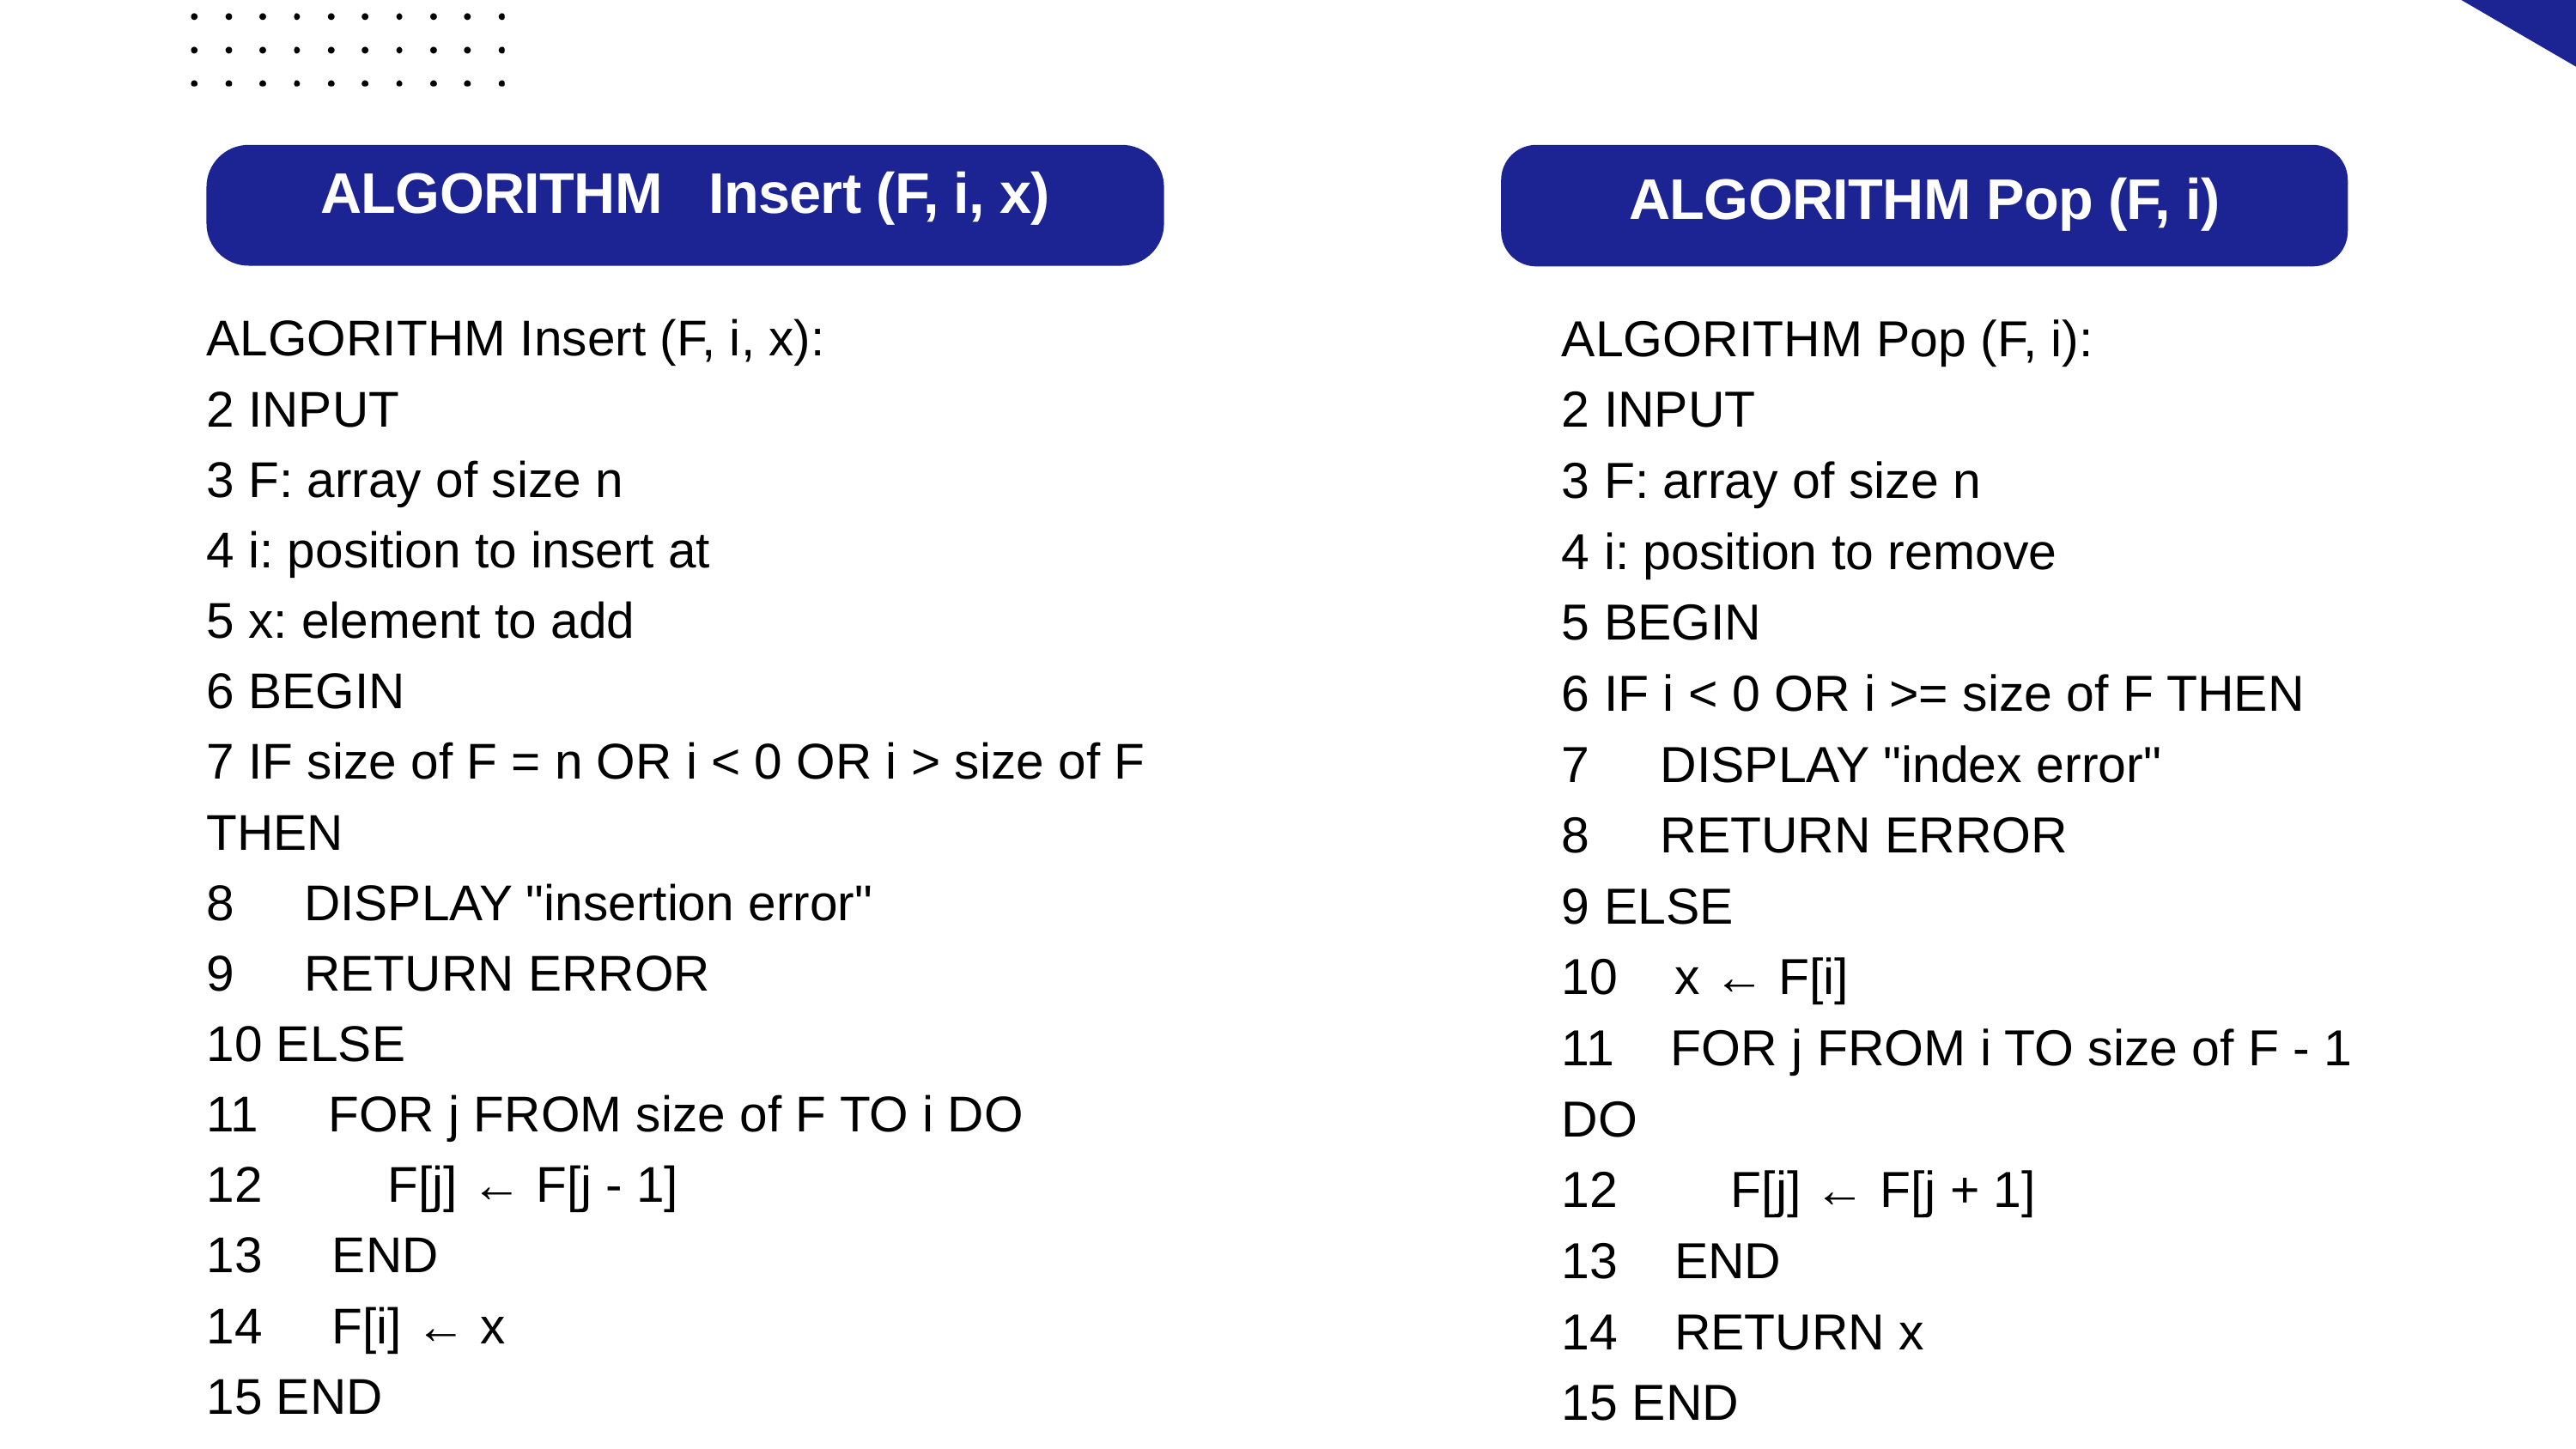

ALGORITHM   Insert (F, i, x)

ALGORITHM Pop (F, i)
ALGORITHM Insert (F, i, x):
2 INPUT
3 F: array of size n
4 i: position to insert at
5 x: element to add
6 BEGIN
7 IF size of F = n OR i < 0 OR i > size of F THEN
8     DISPLAY "insertion error"
9     RETURN ERROR
10 ELSE
11     FOR j FROM size of F TO i DO
12         F[j] ← F[j - 1]
13     END
14     F[i] ← x
15 END

ALGORITHM Pop (F, i):
2 INPUT
3 F: array of size n
4 i: position to remove
5 BEGIN
6 IF i < 0 OR i >= size of F THEN
7     DISPLAY "index error"
8     RETURN ERROR
9 ELSE
10    x ← F[i]
11    FOR j FROM i TO size of F - 1 DO
12        F[j] ← F[j + 1]
13    END
14    RETURN x
15 END